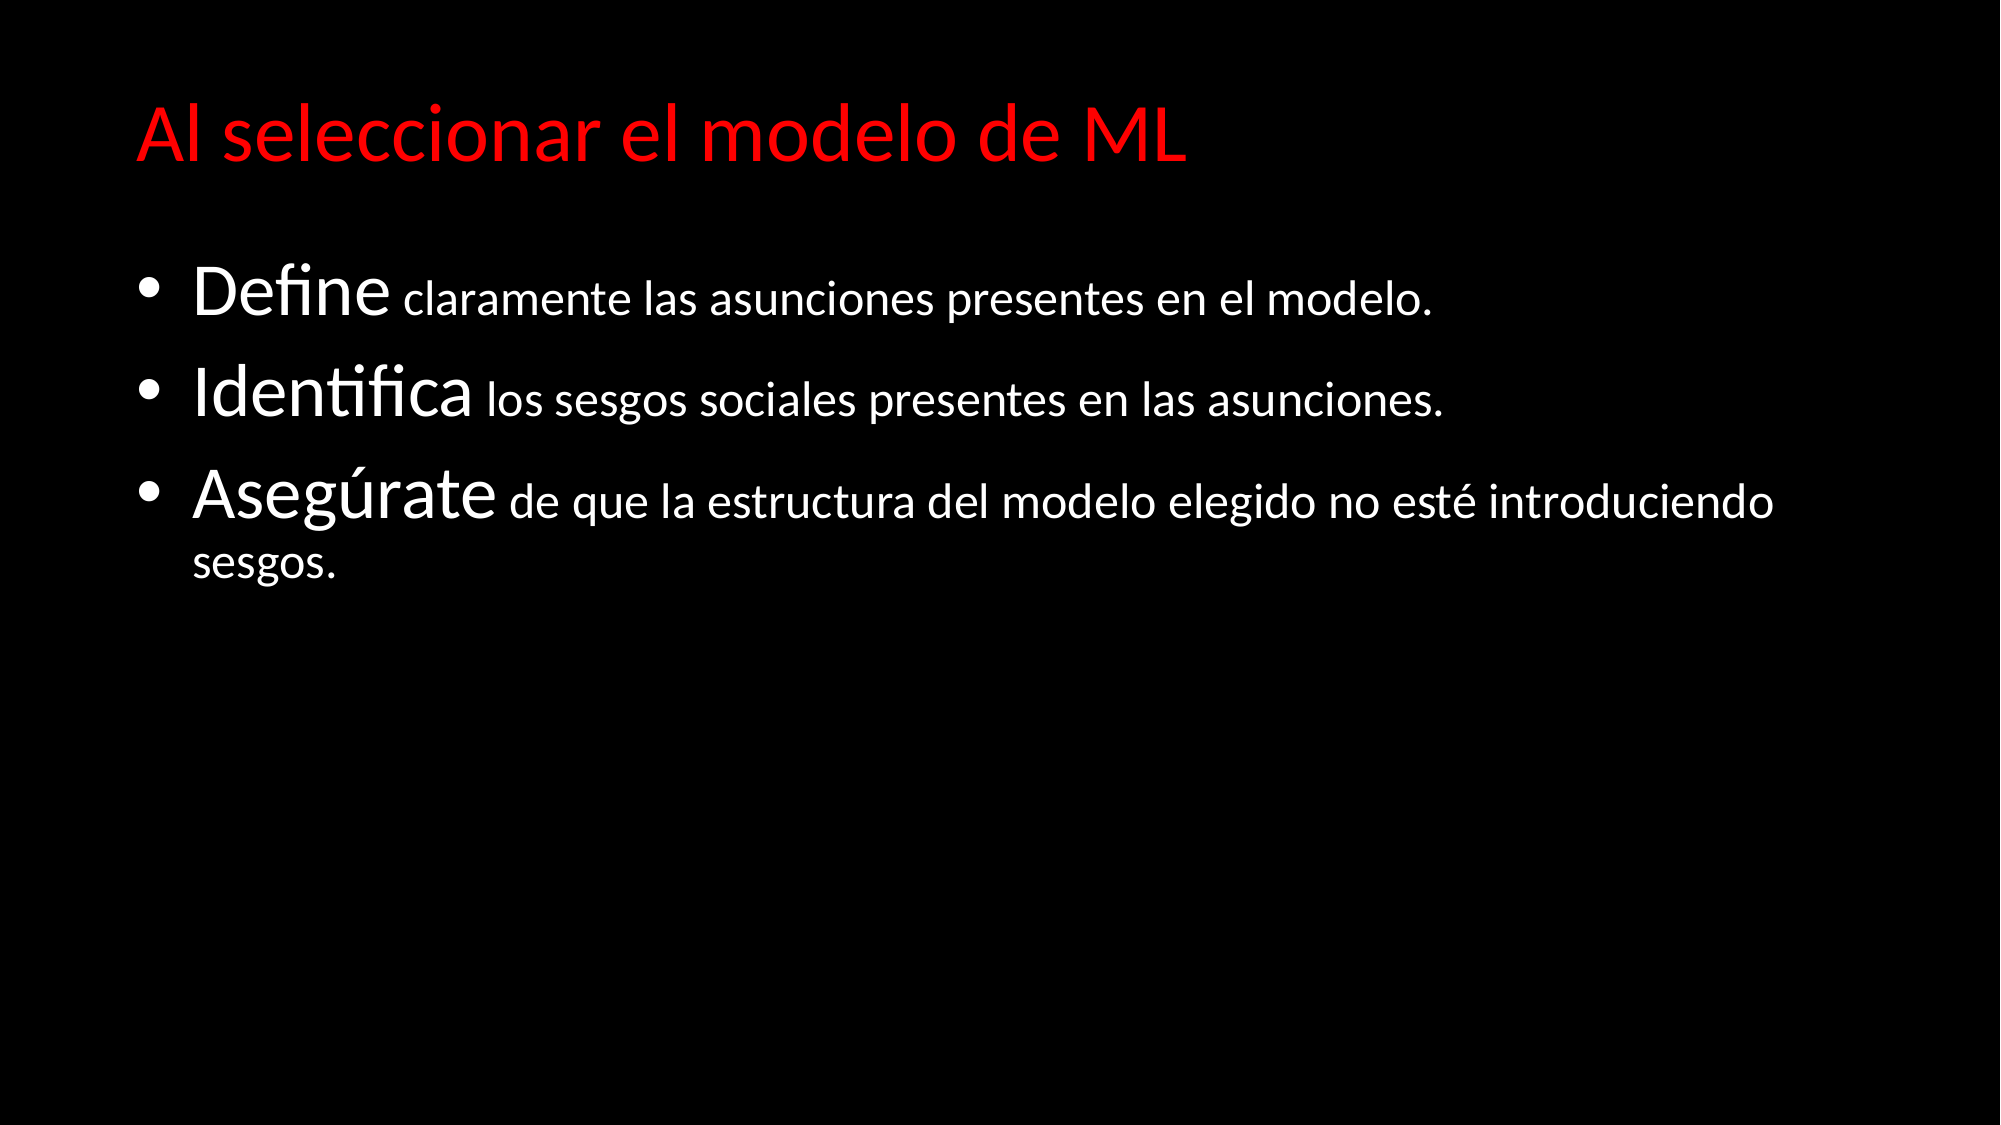

# Al seleccionar el modelo de ML
Define claramente las asunciones presentes en el modelo.
Identifica los sesgos sociales presentes en las asunciones.
Asegúrate de que la estructura del modelo elegido no esté introduciendo sesgos.